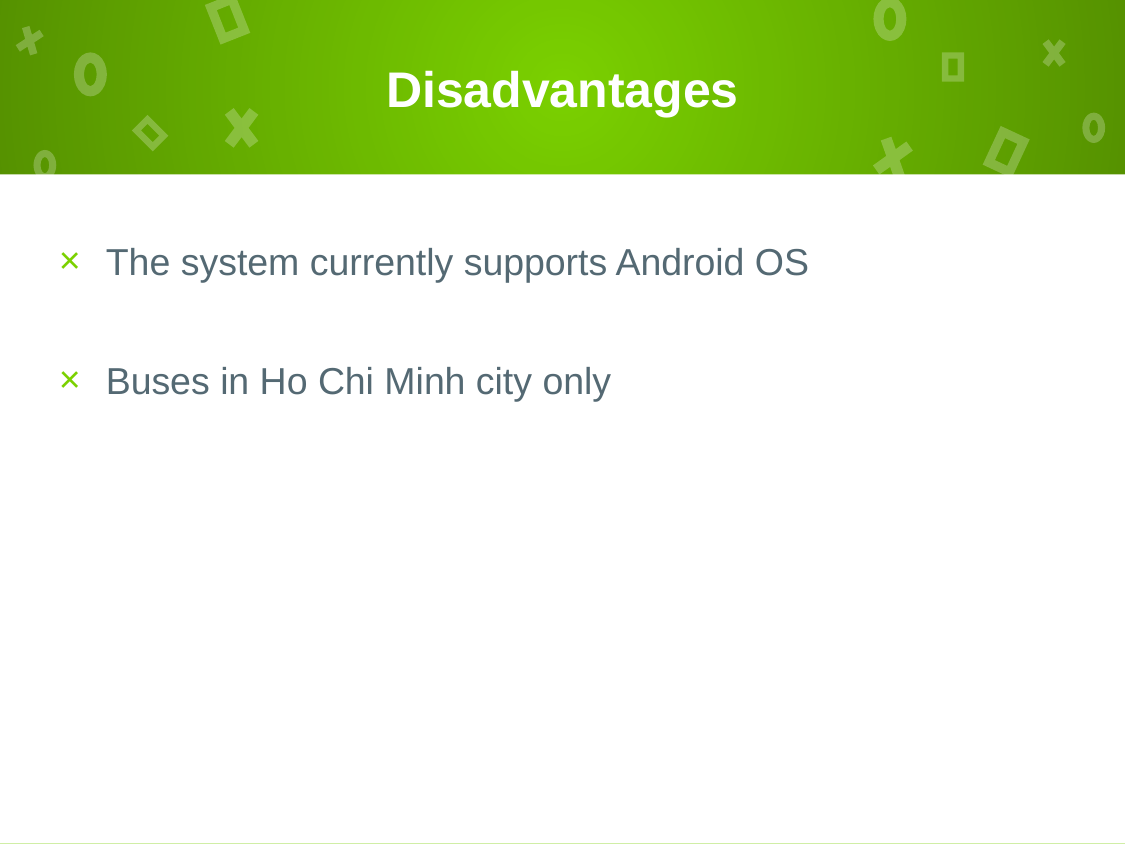

# Disadvantages
The system currently supports Android OS

Buses in Ho Chi Minh city only